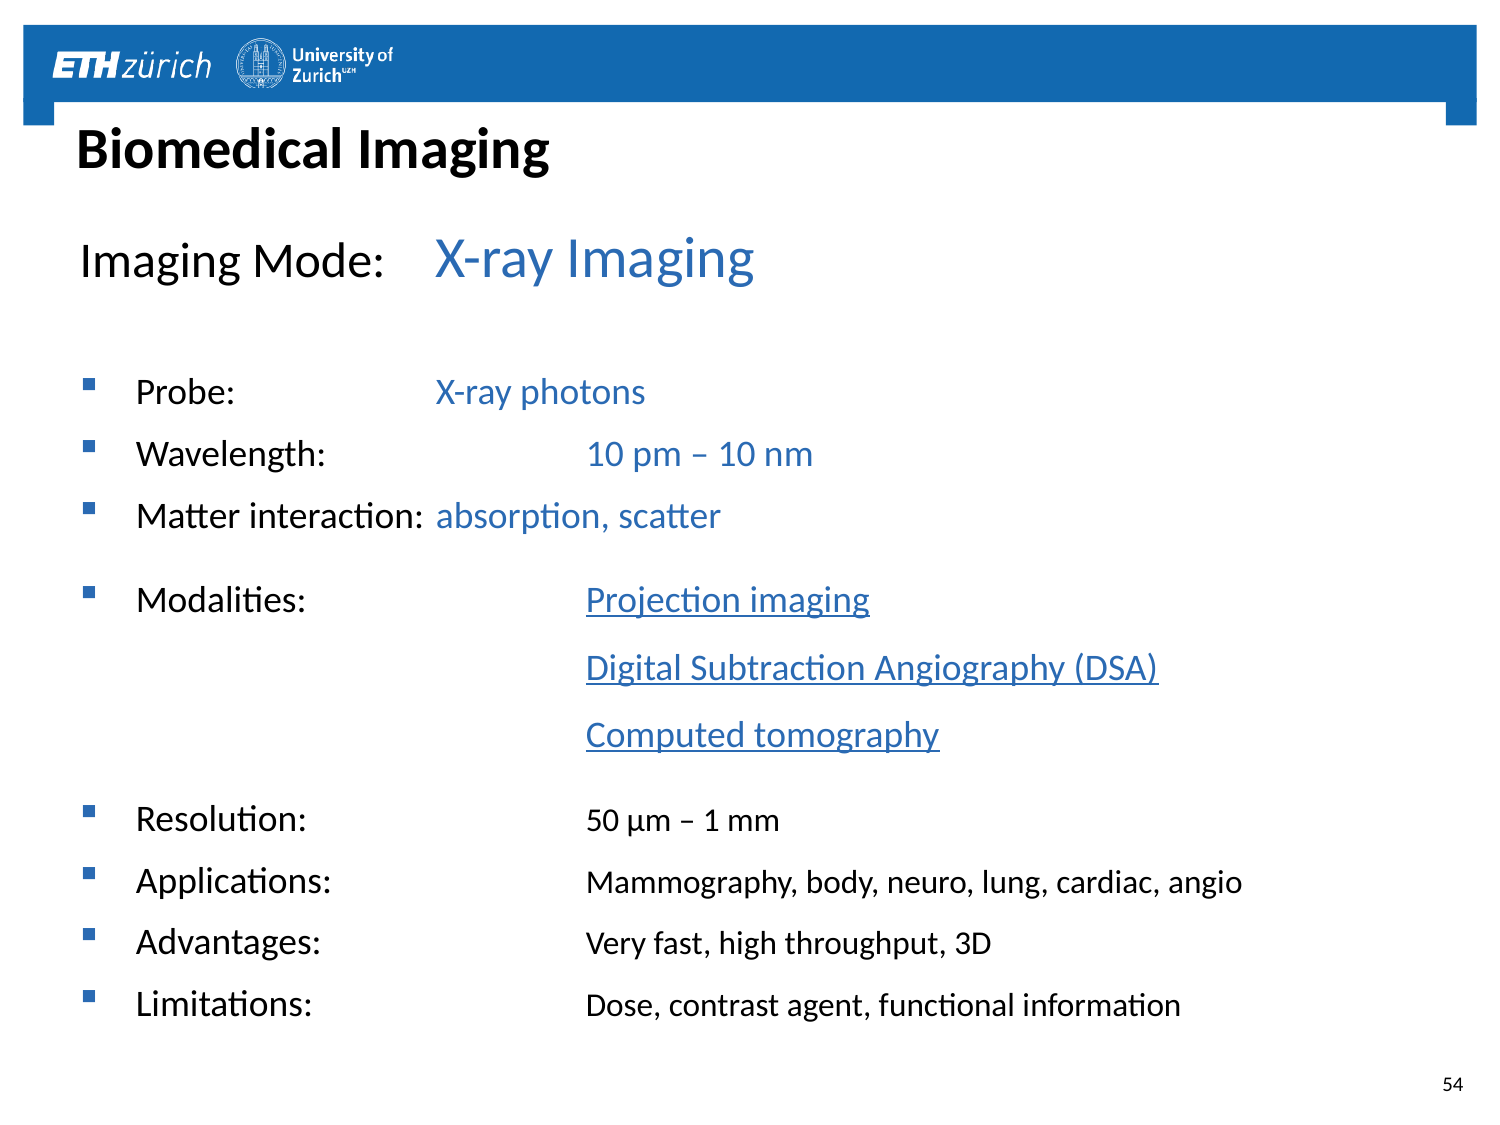

# Biomedical Imaging
Imaging Mode:	X-ray Imaging

Probe:		X-ray photons
Wavelength:		10 pm – 10 nm
Matter interaction:	absorption, scatter
Modalities:		Projection imaging
			Digital Subtraction Angiography (DSA)
			Computed tomography
Resolution:		50 μm – 1 mm
Applications:		Mammography, body, neuro, lung, cardiac, angio
Advantages:		Very fast, high throughput, 3D
Limitations:		Dose, contrast agent, functional information
54